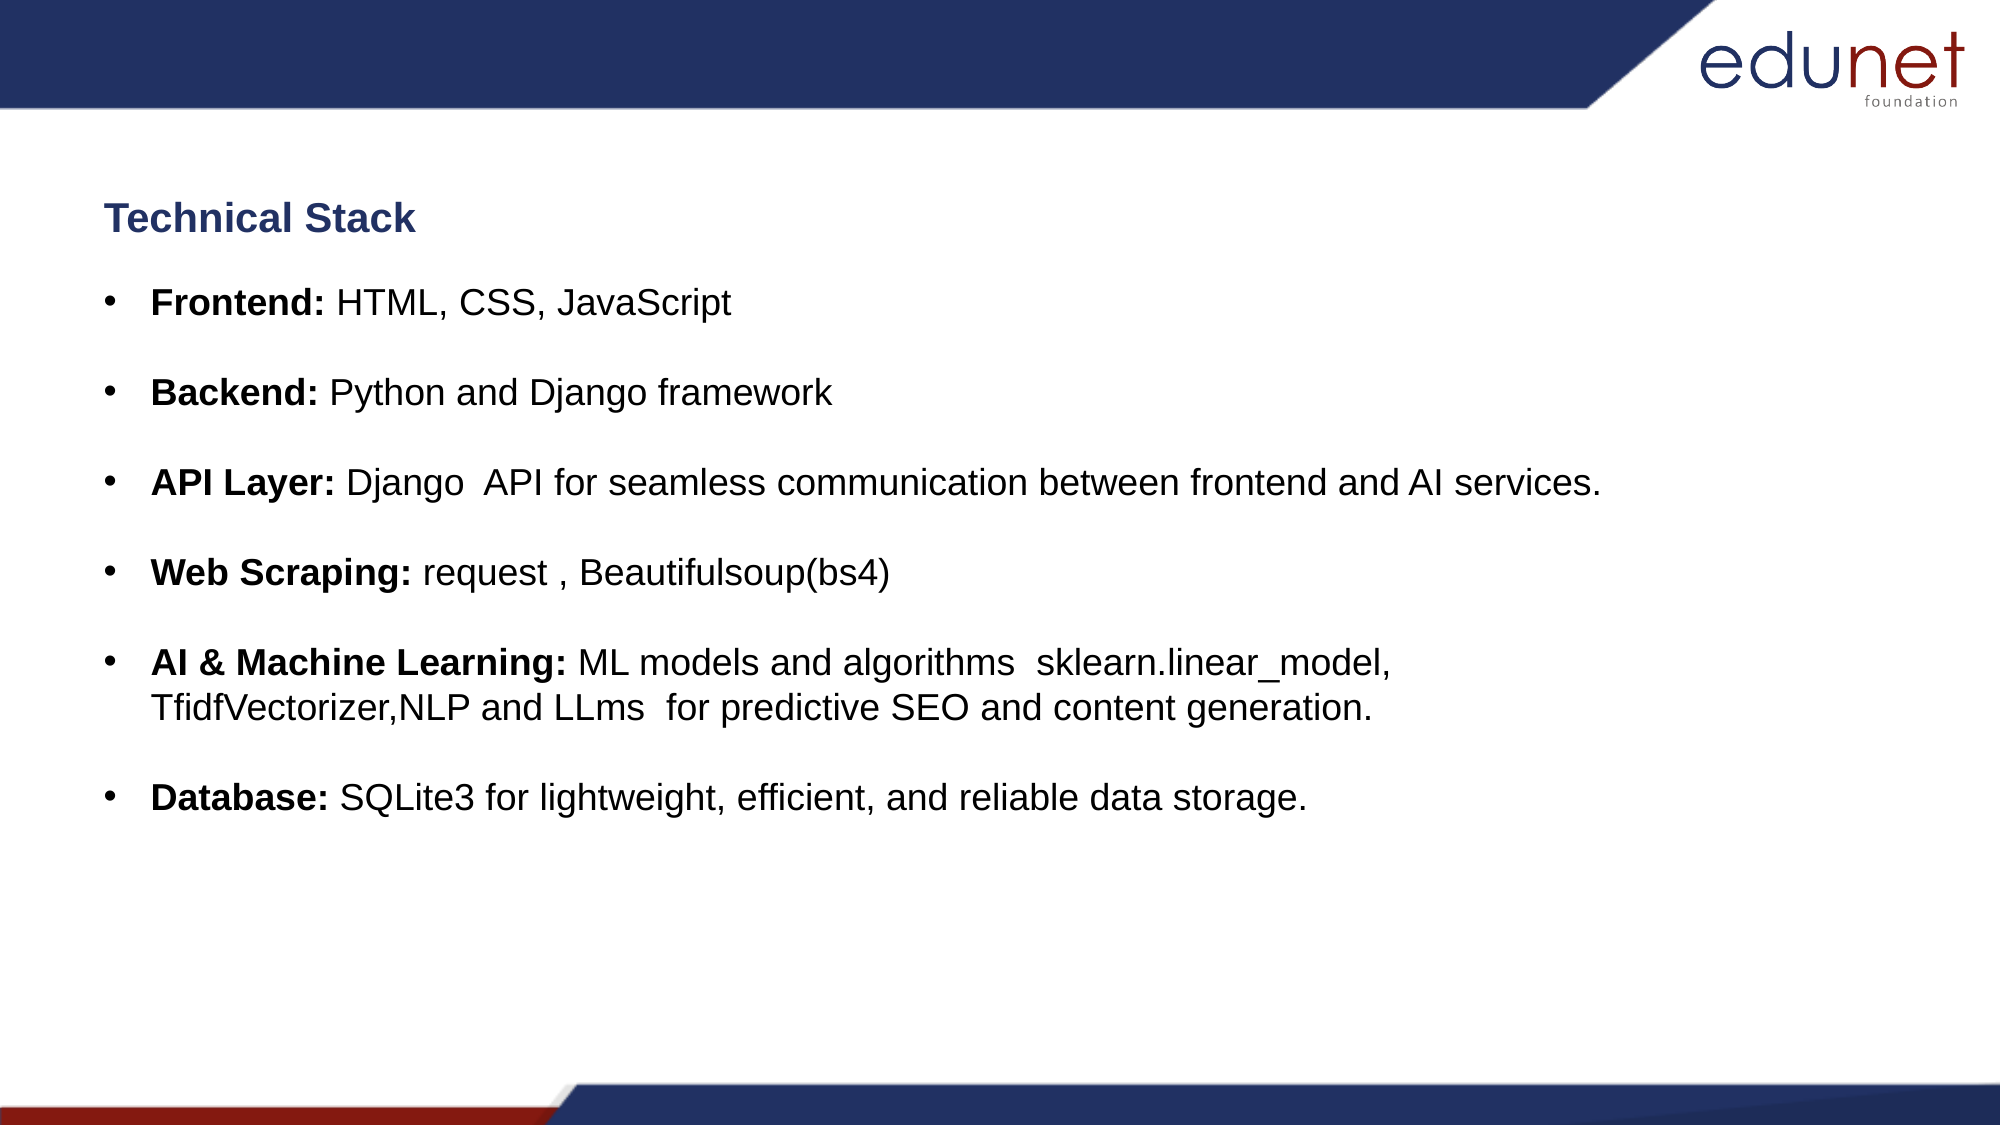

Technical Stack
Frontend: HTML, CSS, JavaScript

Backend: Python and Django framework

API Layer: Django  API for seamless communication between frontend and AI services.

Web Scraping: request , Beautifulsoup(bs4)

AI & Machine Learning: ML models and algorithms  sklearn.linear_model, TfidfVectorizer,NLP and LLms  for predictive SEO and content generation.

Database: SQLite3 for lightweight, efficient, and reliable data storage.